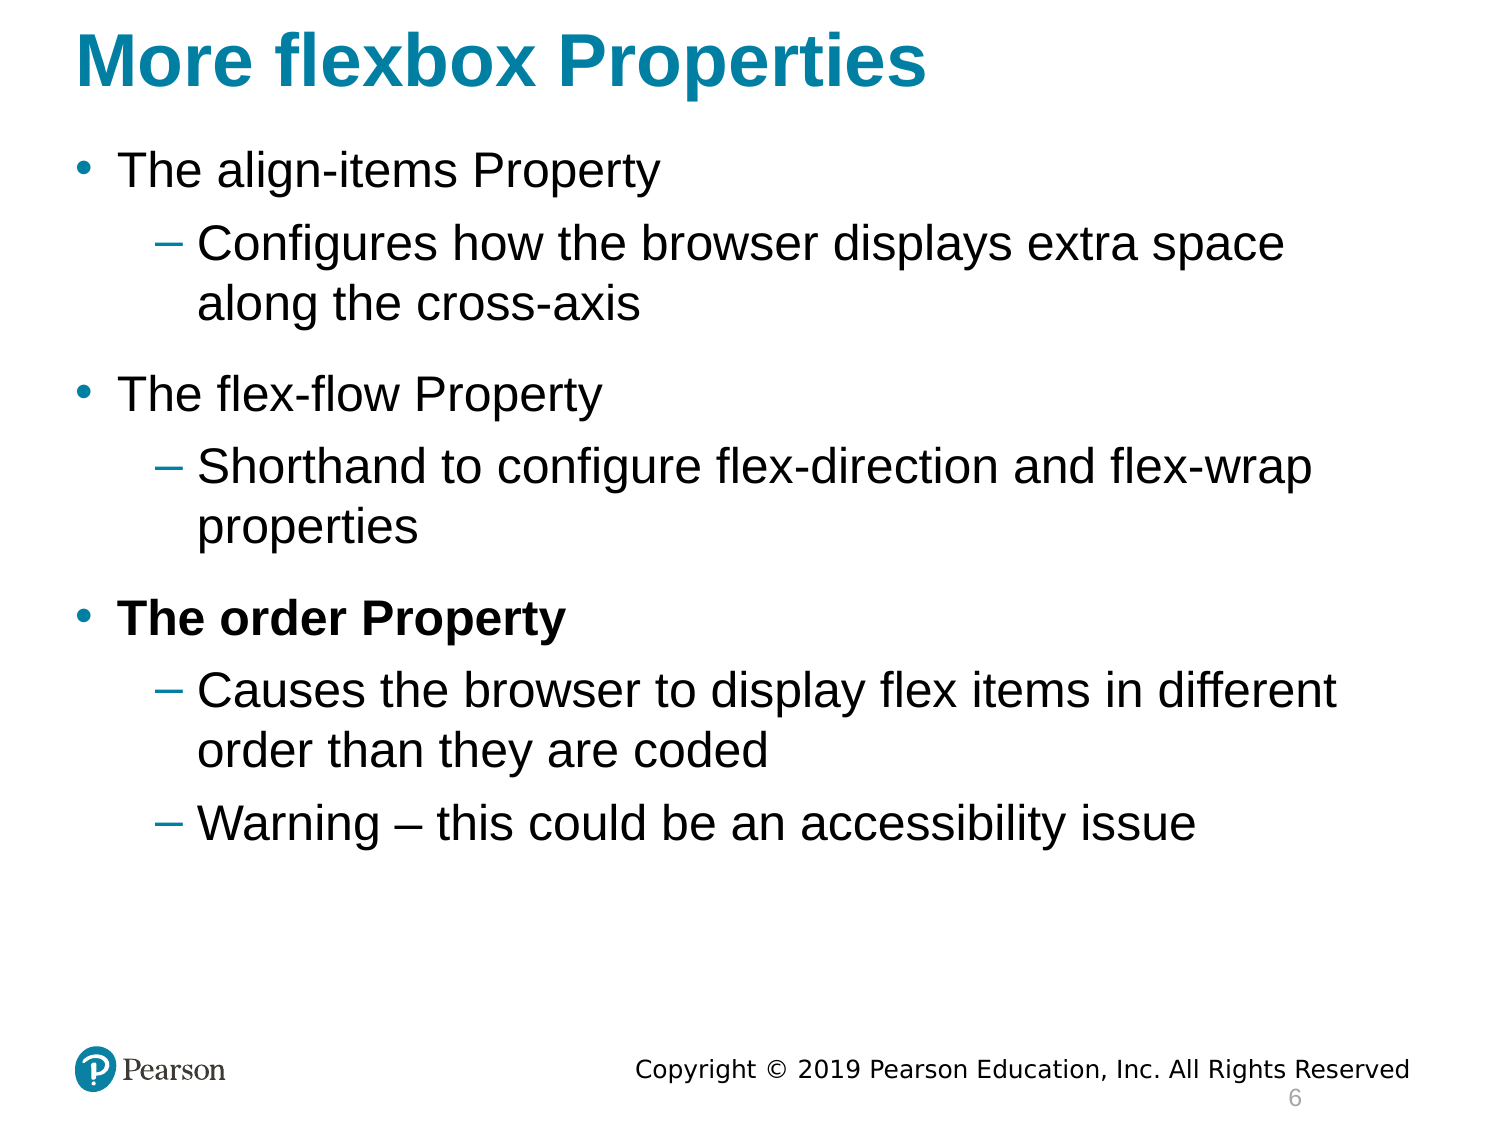

# More flexbox Properties
The align-items Property
Configures how the browser displays extra space along the cross-axis
The flex-flow Property
Shorthand to configure flex-direction and flex-wrap properties
The order Property
Causes the browser to display flex items in different order than they are coded
Warning – this could be an accessibility issue